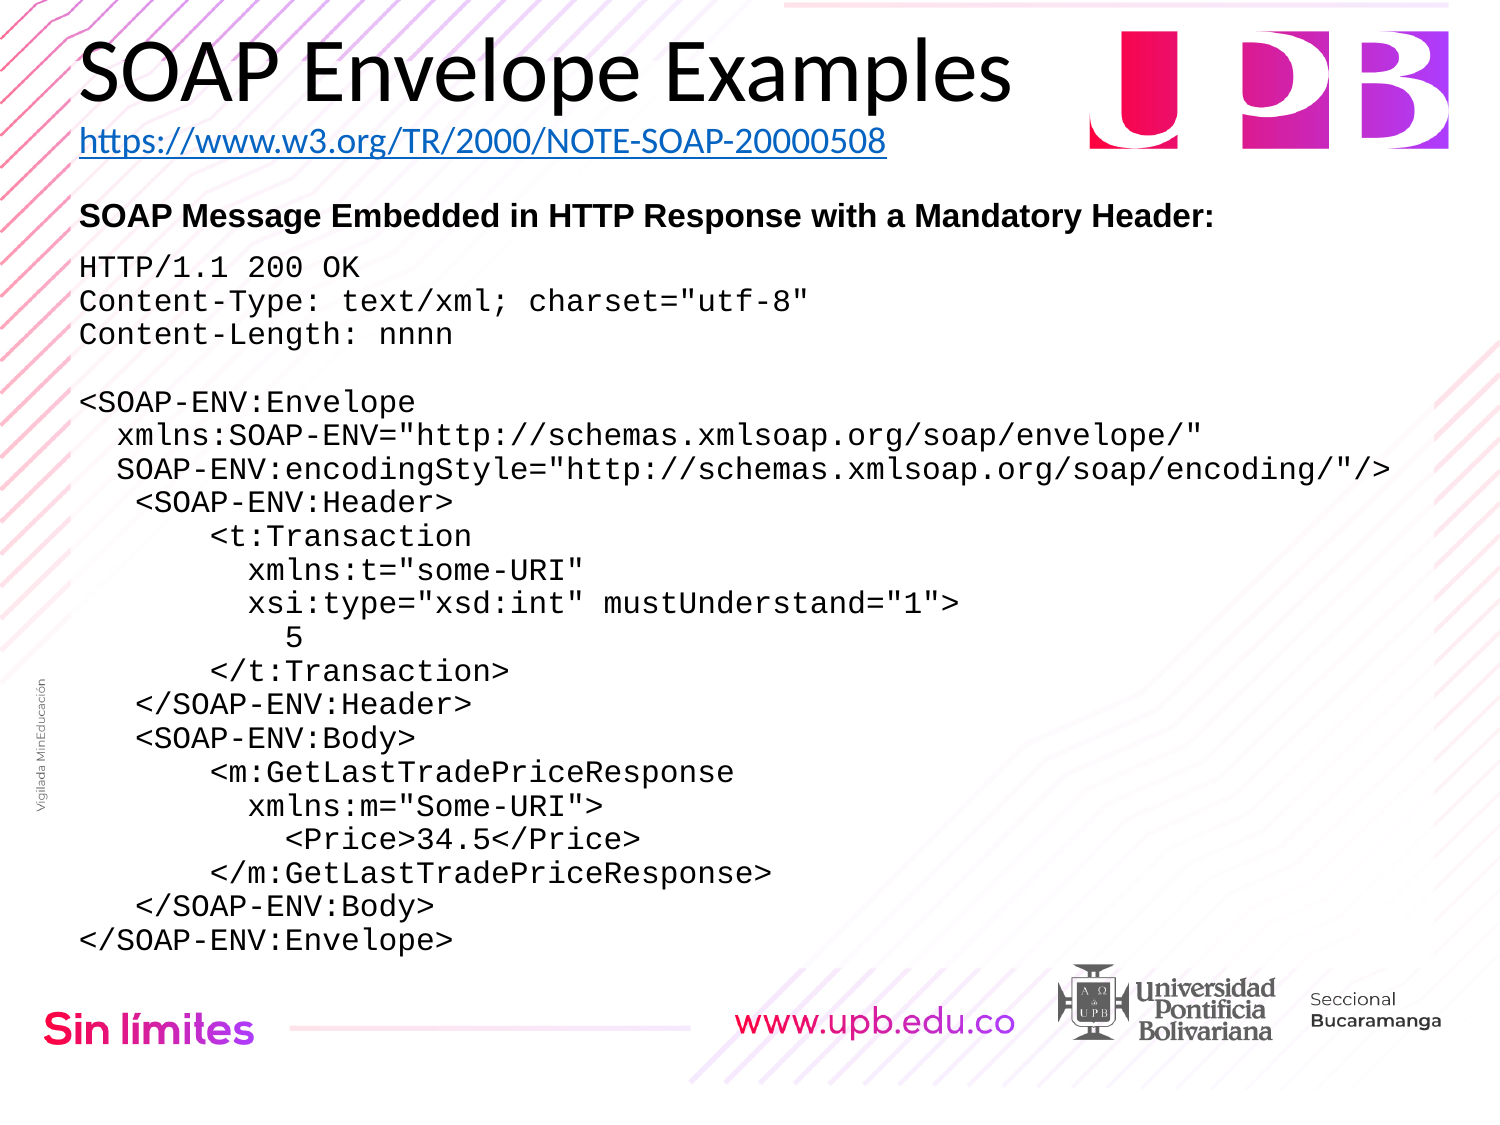

# SOAP Envelope Examples https://www.w3.org/TR/2000/NOTE-SOAP-20000508
SOAP Message Embedded in HTTP Response with a Mandatory Header:

HTTP/1.1 200 OK
Content-Type: text/xml; charset="utf-8"
Content-Length: nnnn
<SOAP-ENV:Envelope
  xmlns:SOAP-ENV="http://schemas.xmlsoap.org/soap/envelope/"
  SOAP-ENV:encodingStyle="http://schemas.xmlsoap.org/soap/encoding/"/>
   <SOAP-ENV:Header>
       <t:Transaction
         xmlns:t="some-URI"
         xsi:type="xsd:int" mustUnderstand="1">
           5
       </t:Transaction>
   </SOAP-ENV:Header>
   <SOAP-ENV:Body>
       <m:GetLastTradePriceResponse
         xmlns:m="Some-URI">
           <Price>34.5</Price>
       </m:GetLastTradePriceResponse>
   </SOAP-ENV:Body>
</SOAP-ENV:Envelope>